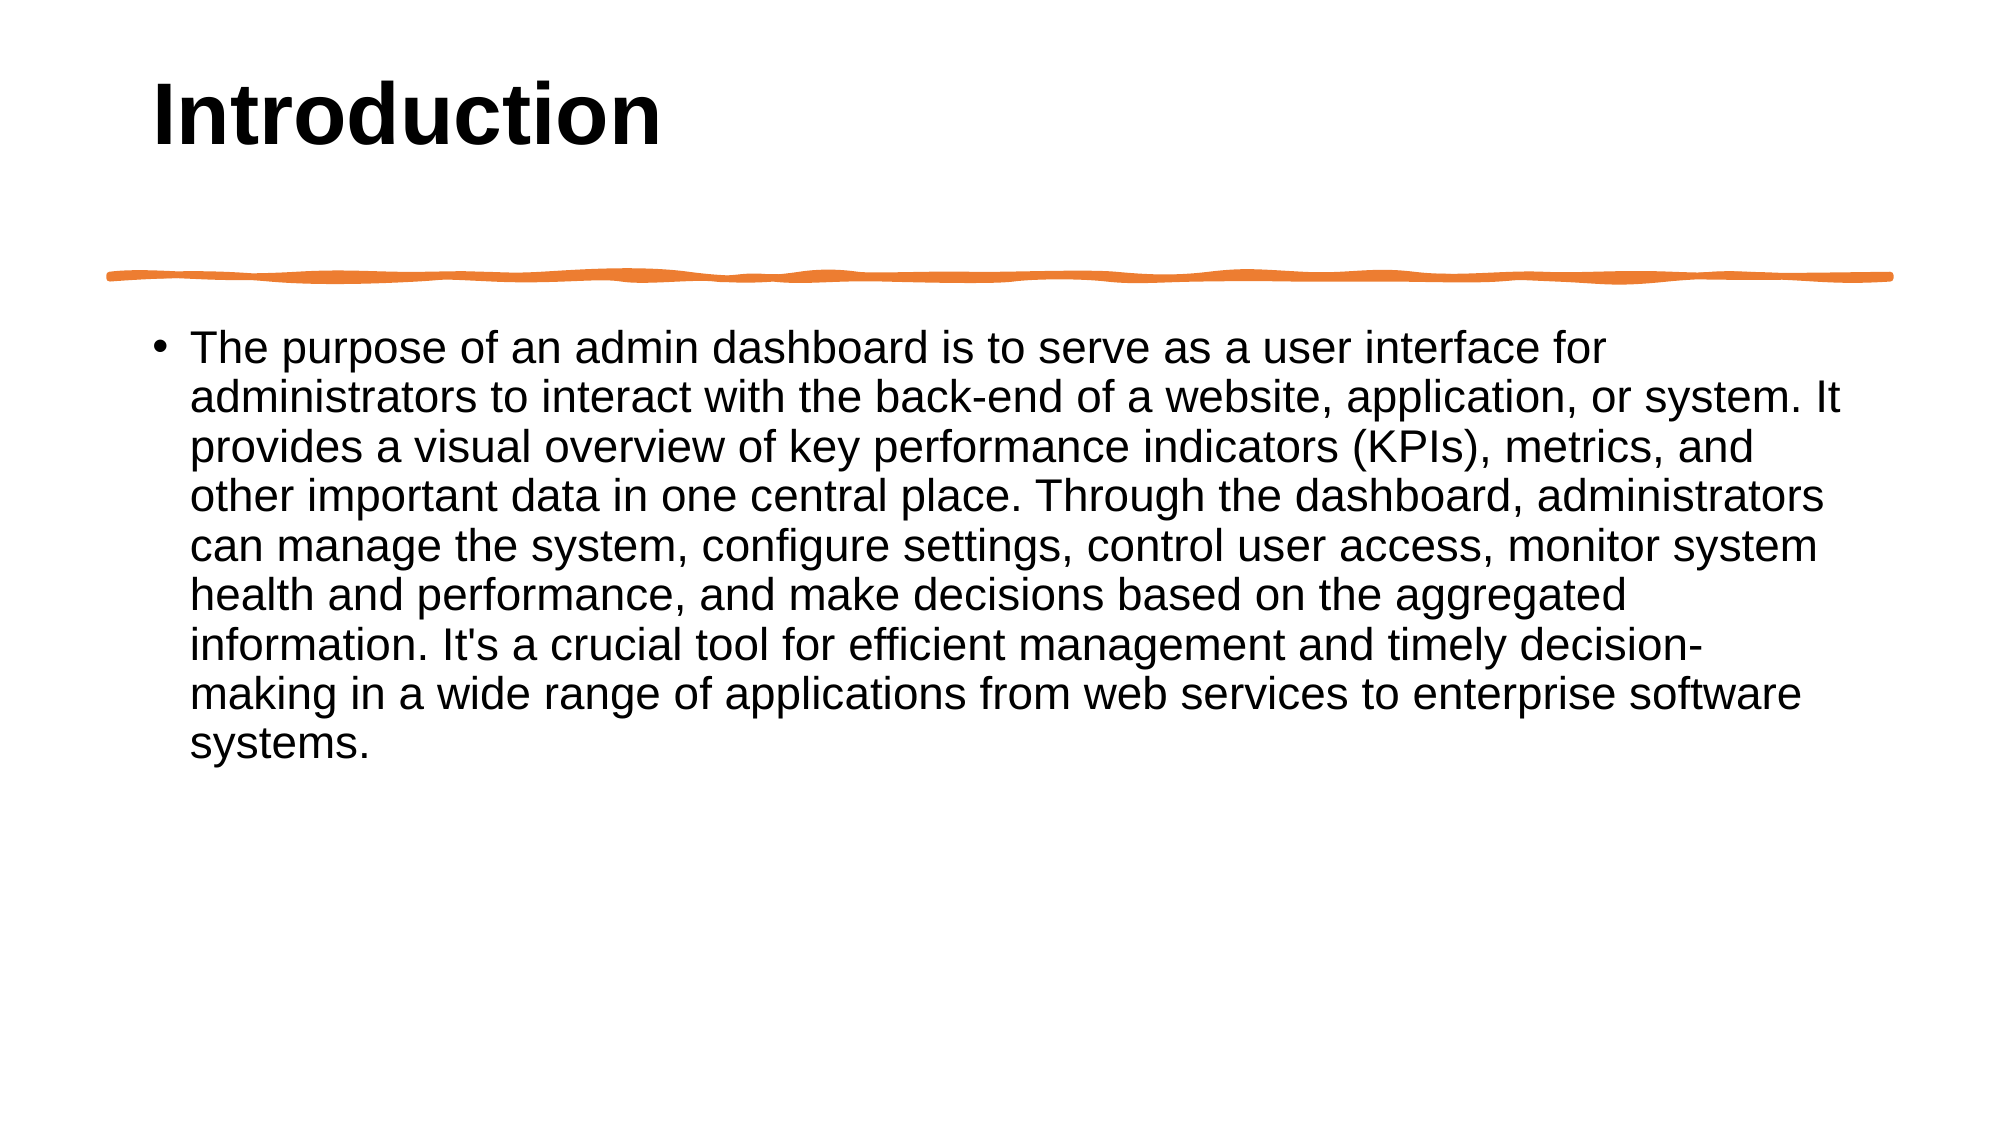

# Introduction

The purpose of an admin dashboard is to serve as a user interface for administrators to interact with the back-end of a website, application, or system. It provides a visual overview of key performance indicators (KPIs), metrics, and other important data in one central place. Through the dashboard, administrators can manage the system, configure settings, control user access, monitor system health and performance, and make decisions based on the aggregated information. It's a crucial tool for efficient management and timely decision-making in a wide range of applications from web services to enterprise software systems.